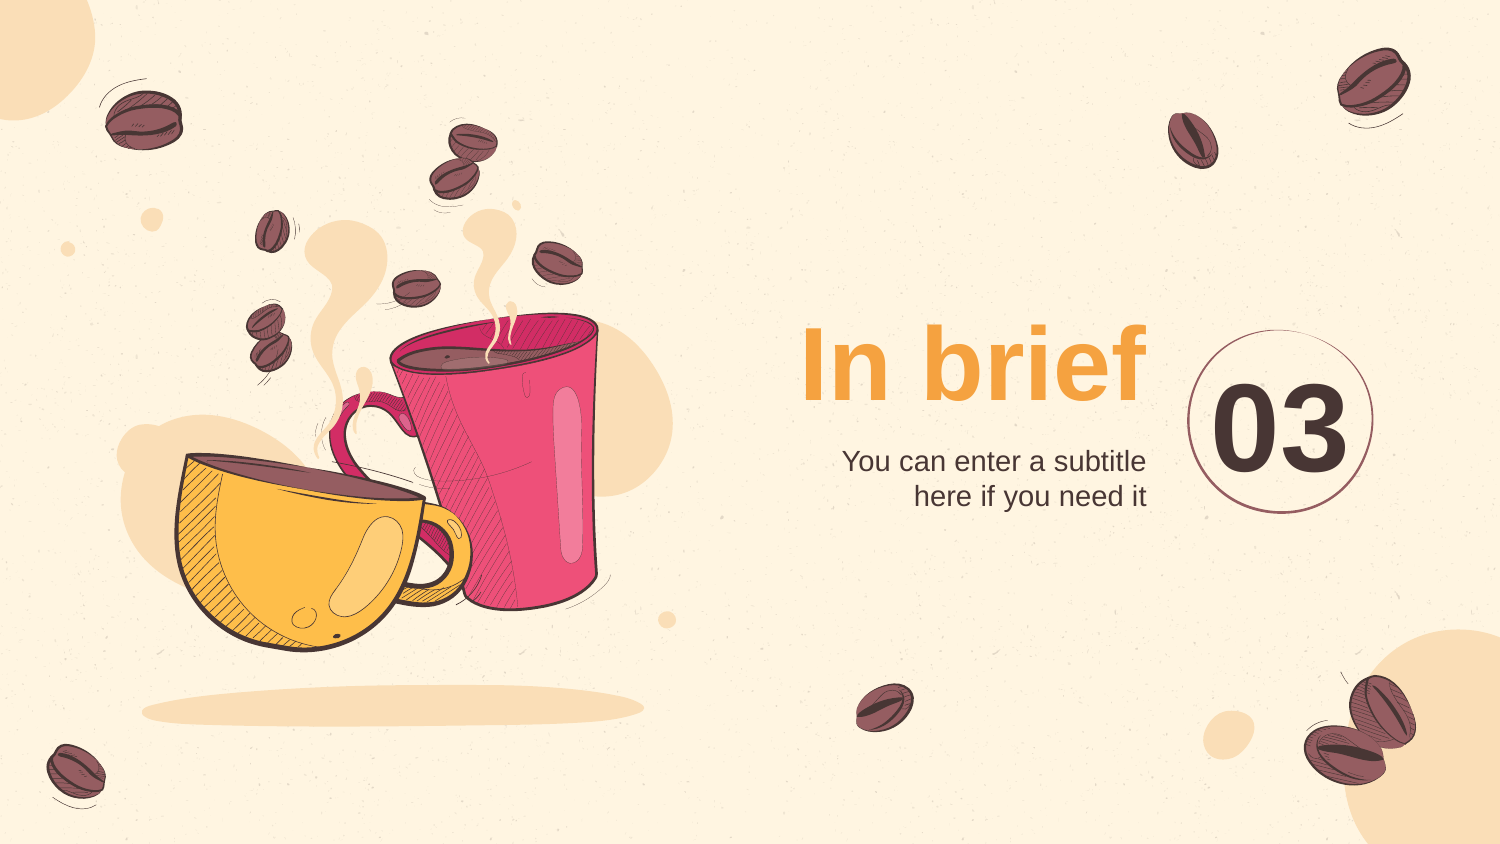

# In brief

03
You can enter a subtitle here if you need it